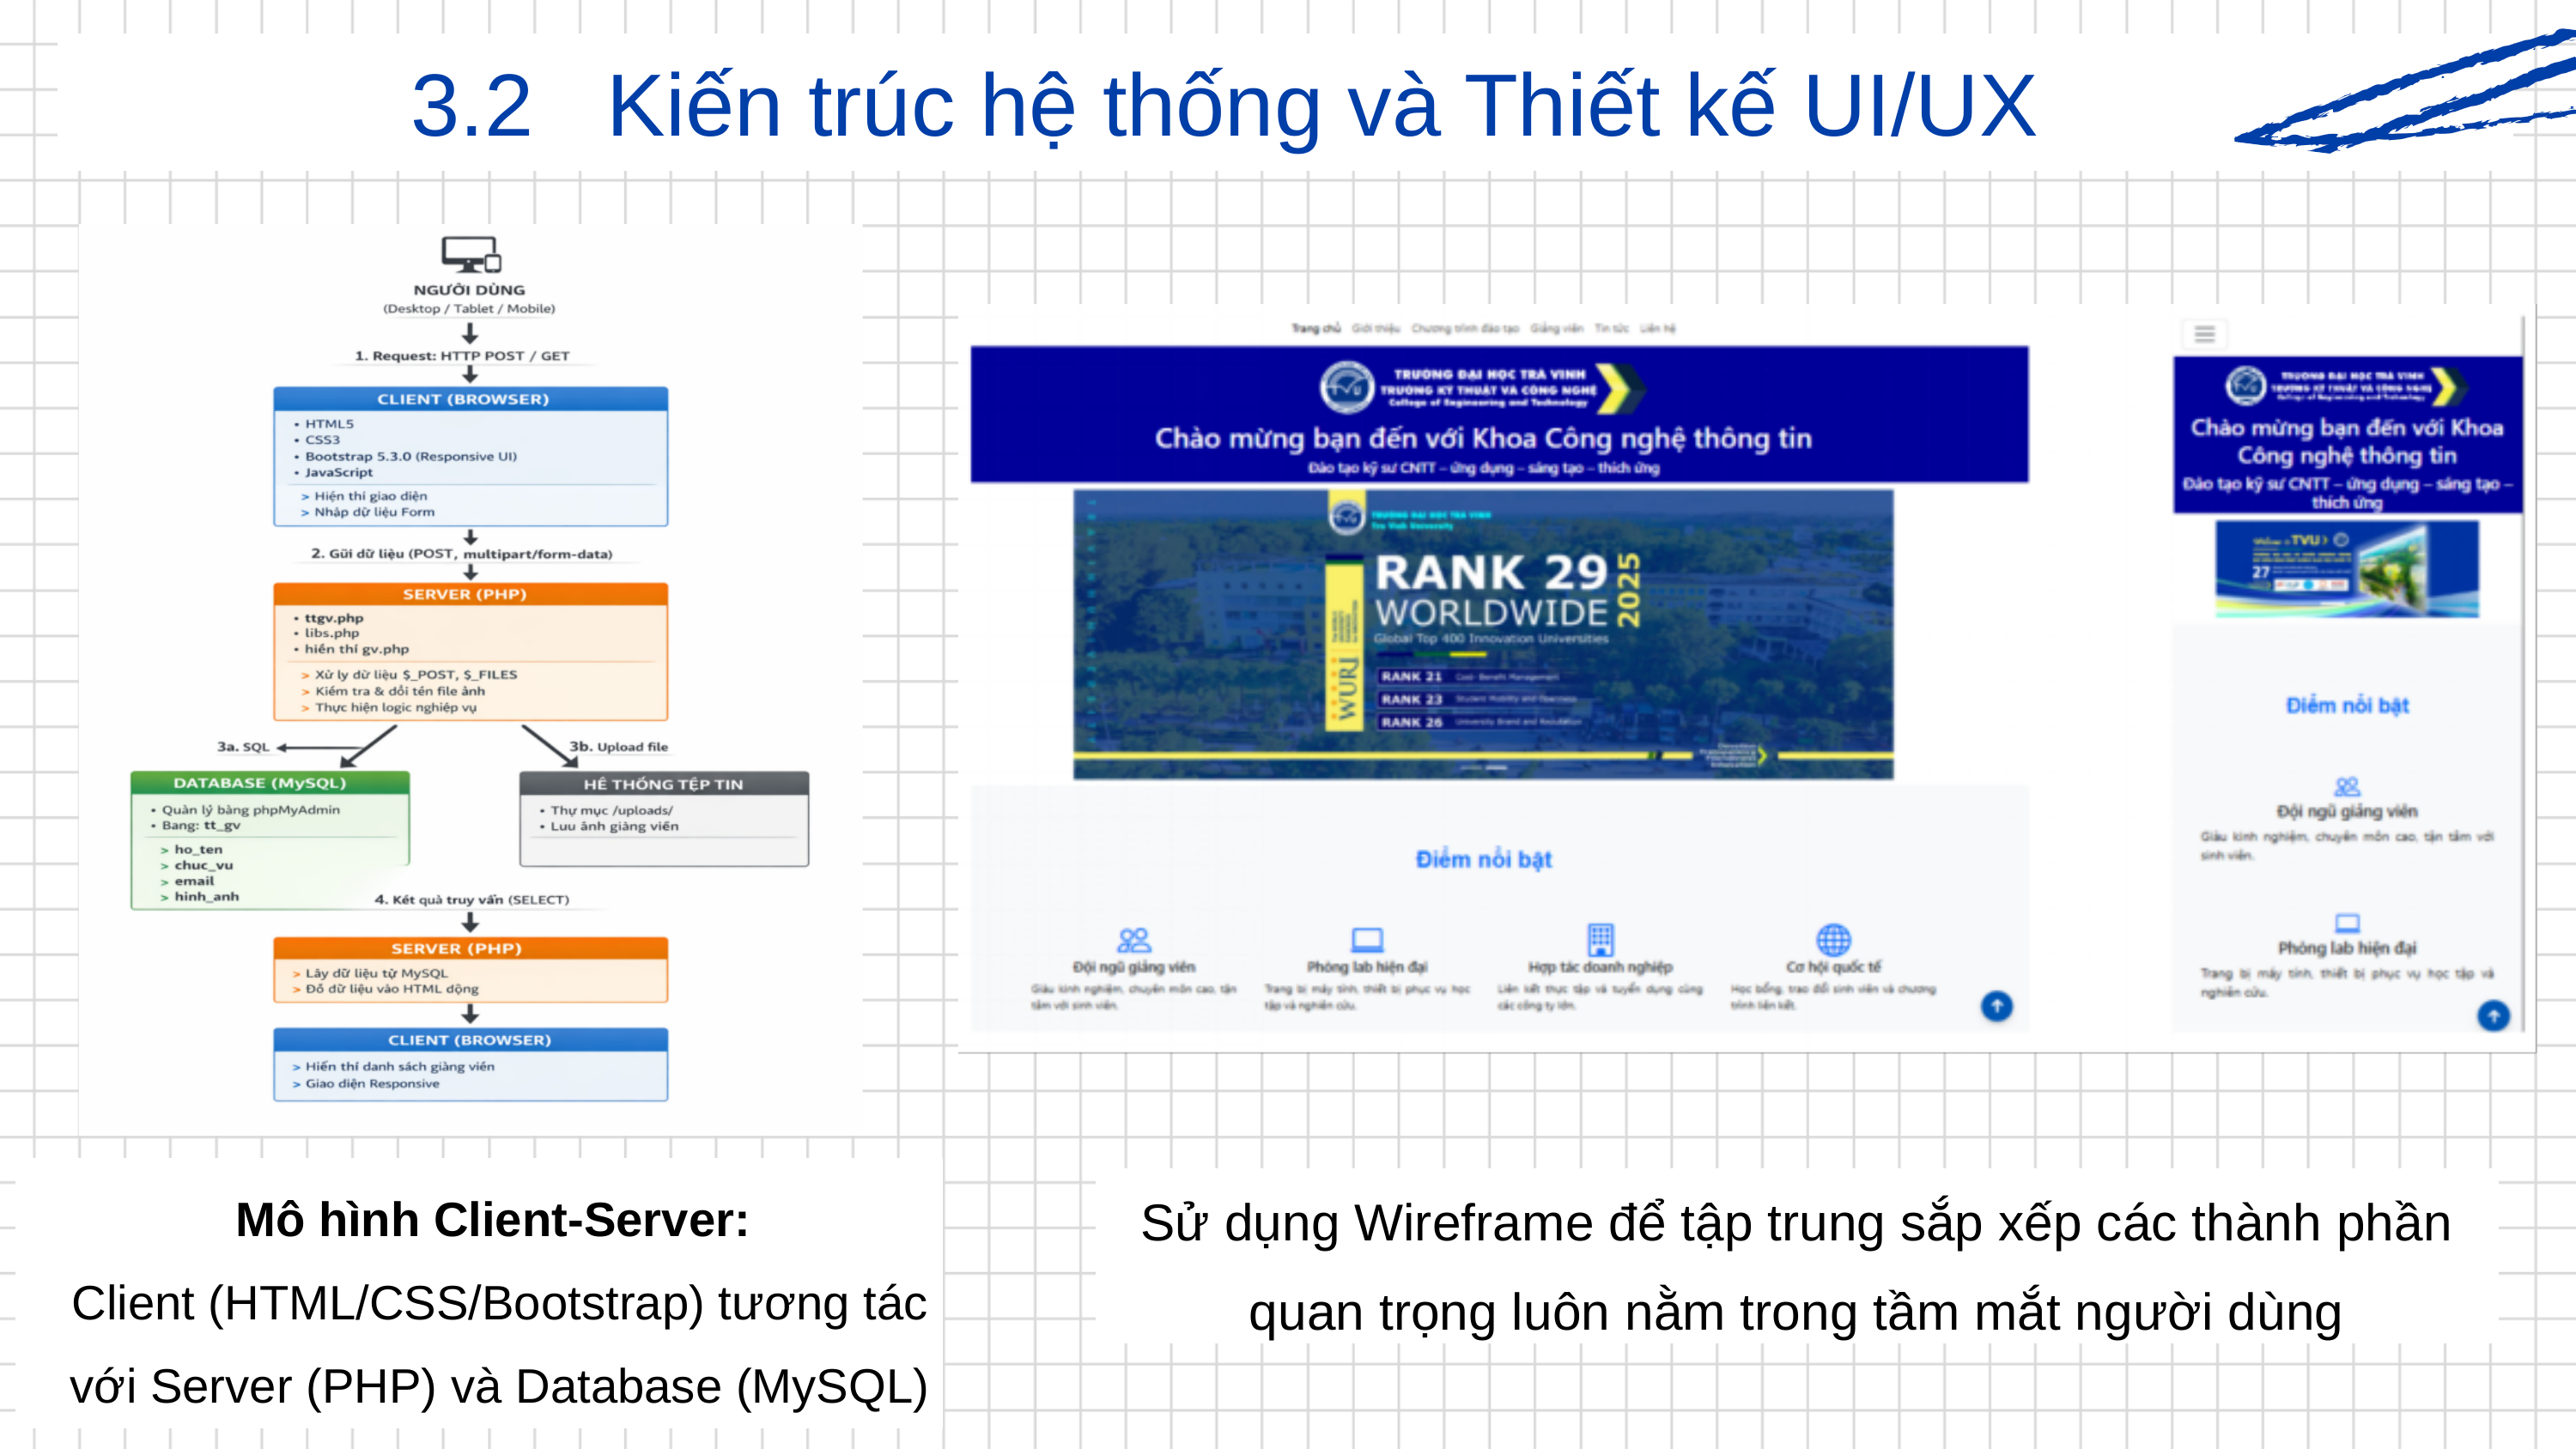

3.2   Kiến trúc hệ thống và Thiết kế UI/UX

Sử dụng Wireframe để tập trung sắp xếp các thành phần quan trọng luôn nằm trong tầm mắt người dùng
Mô hình Client-Server:
Client (HTML/CSS/Bootstrap) tương tác với Server (PHP) và Database (MySQL)